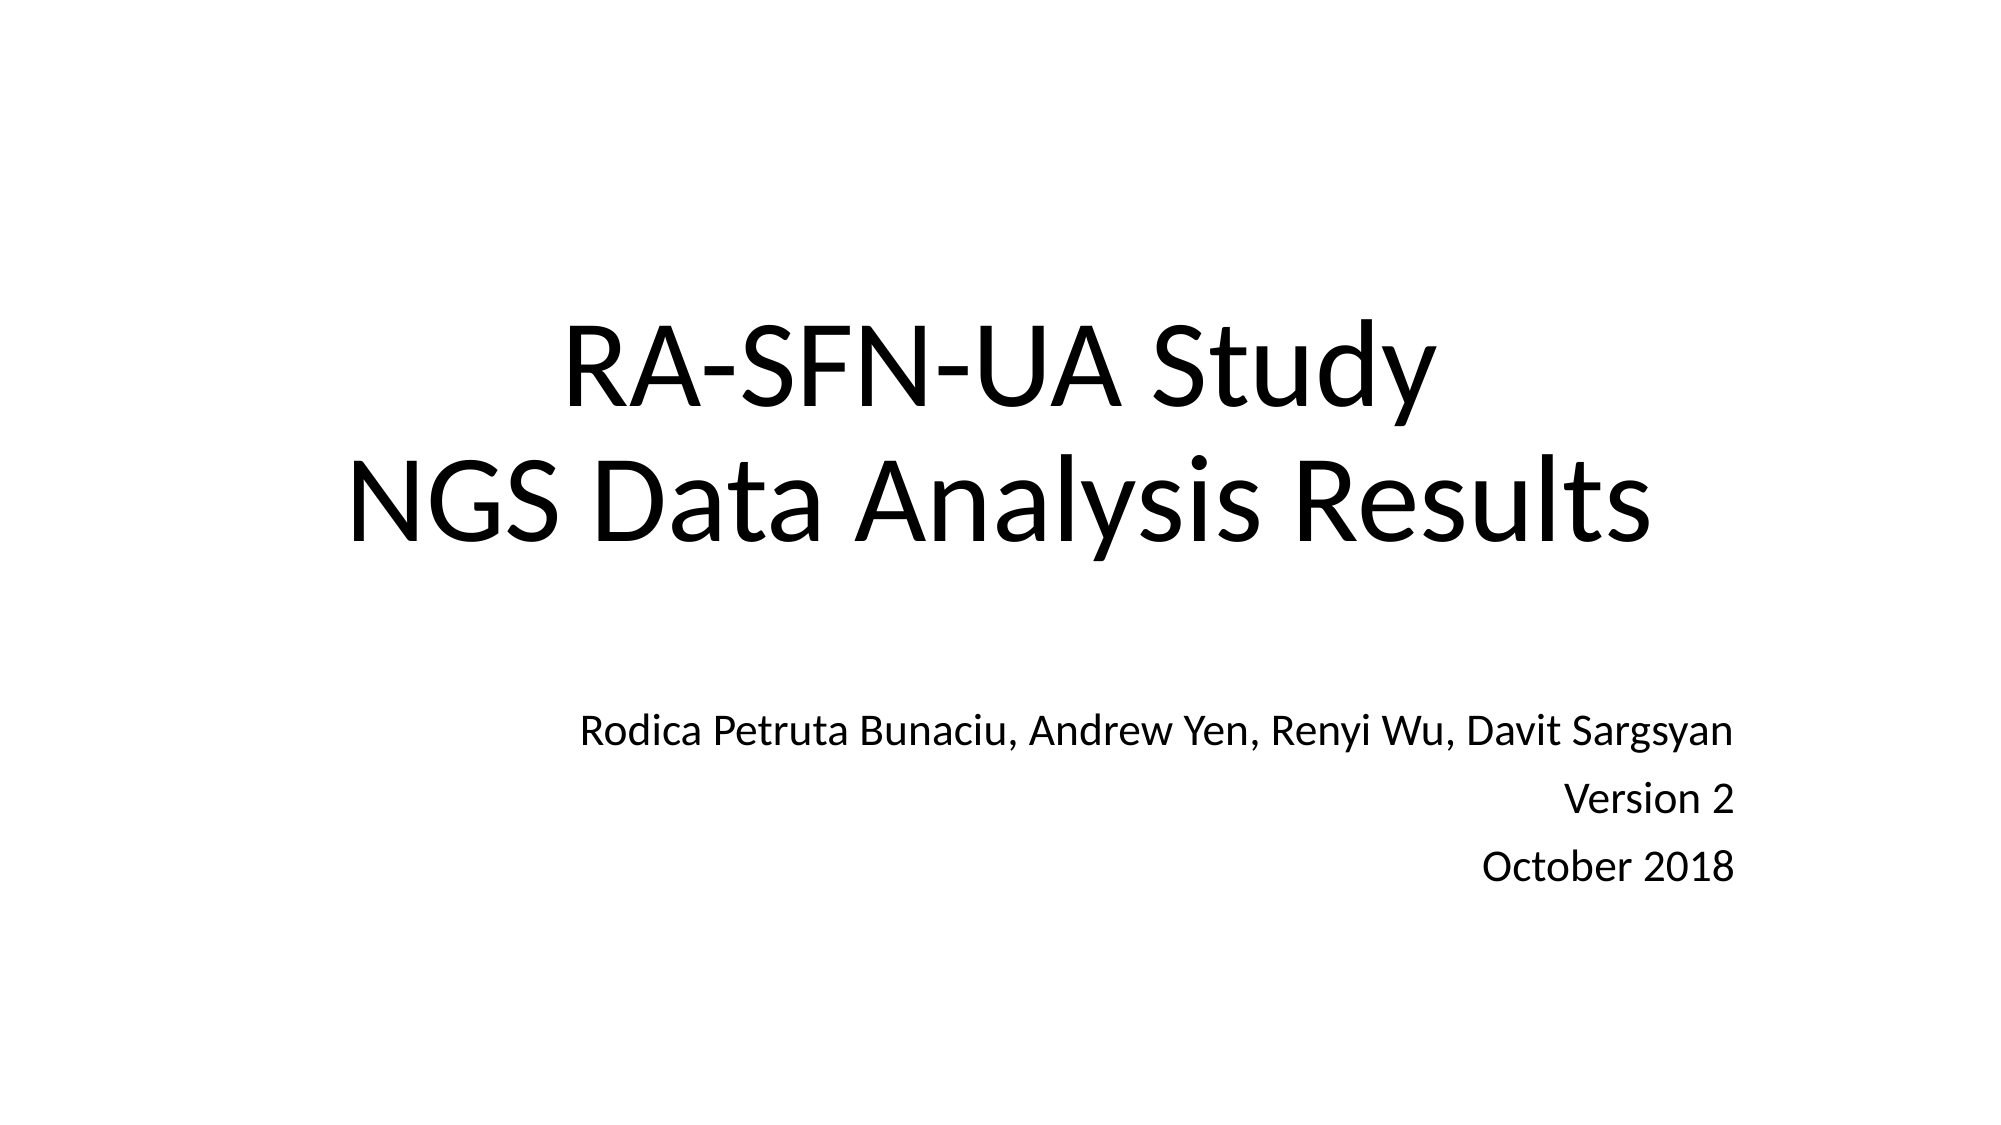

# RA-SFN-UA Study NGS Data Analysis Results
Rodica Petruta Bunaciu, Andrew Yen, Renyi Wu, Davit Sargsyan
Version 2
October 2018